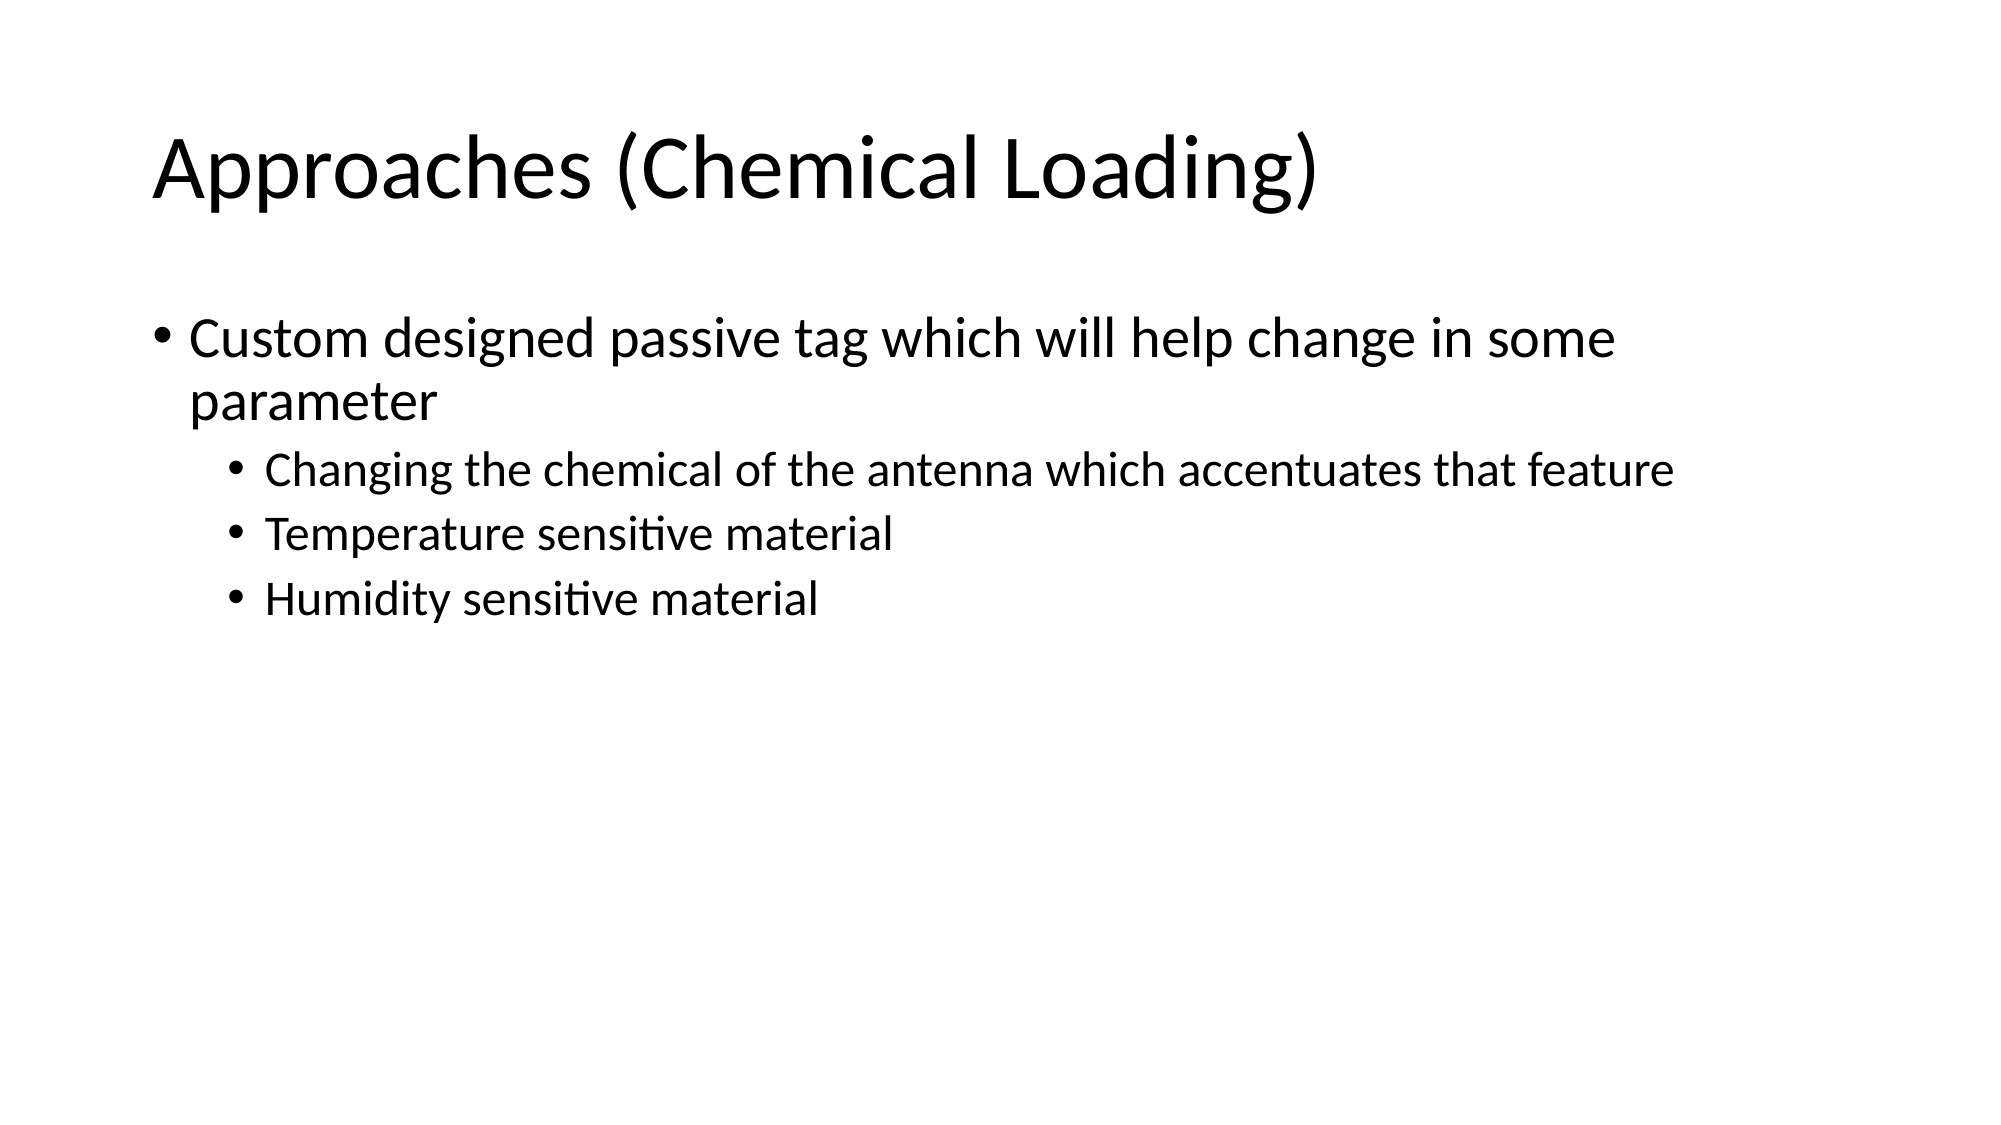

# Approaches (Chemical Loading)
Custom designed passive tag which will help change in some parameter
Changing the chemical of the antenna which accentuates that feature
Temperature sensitive material
Humidity sensitive material